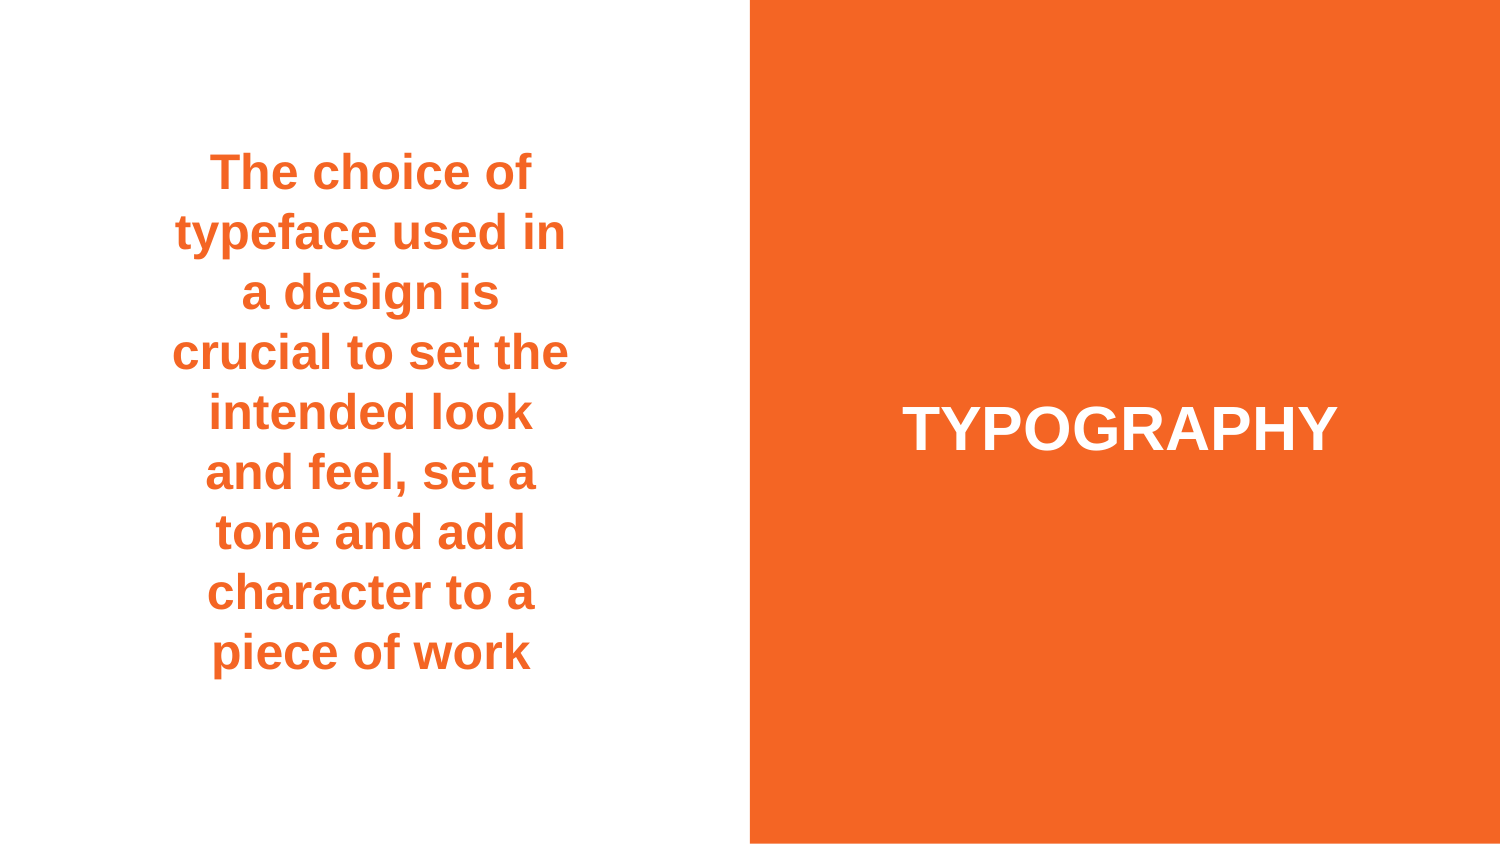

TYPOGRAPHY
# The choice of typeface used in a design is crucial to set the intended look and feel, set a tone and add character to a piece of work